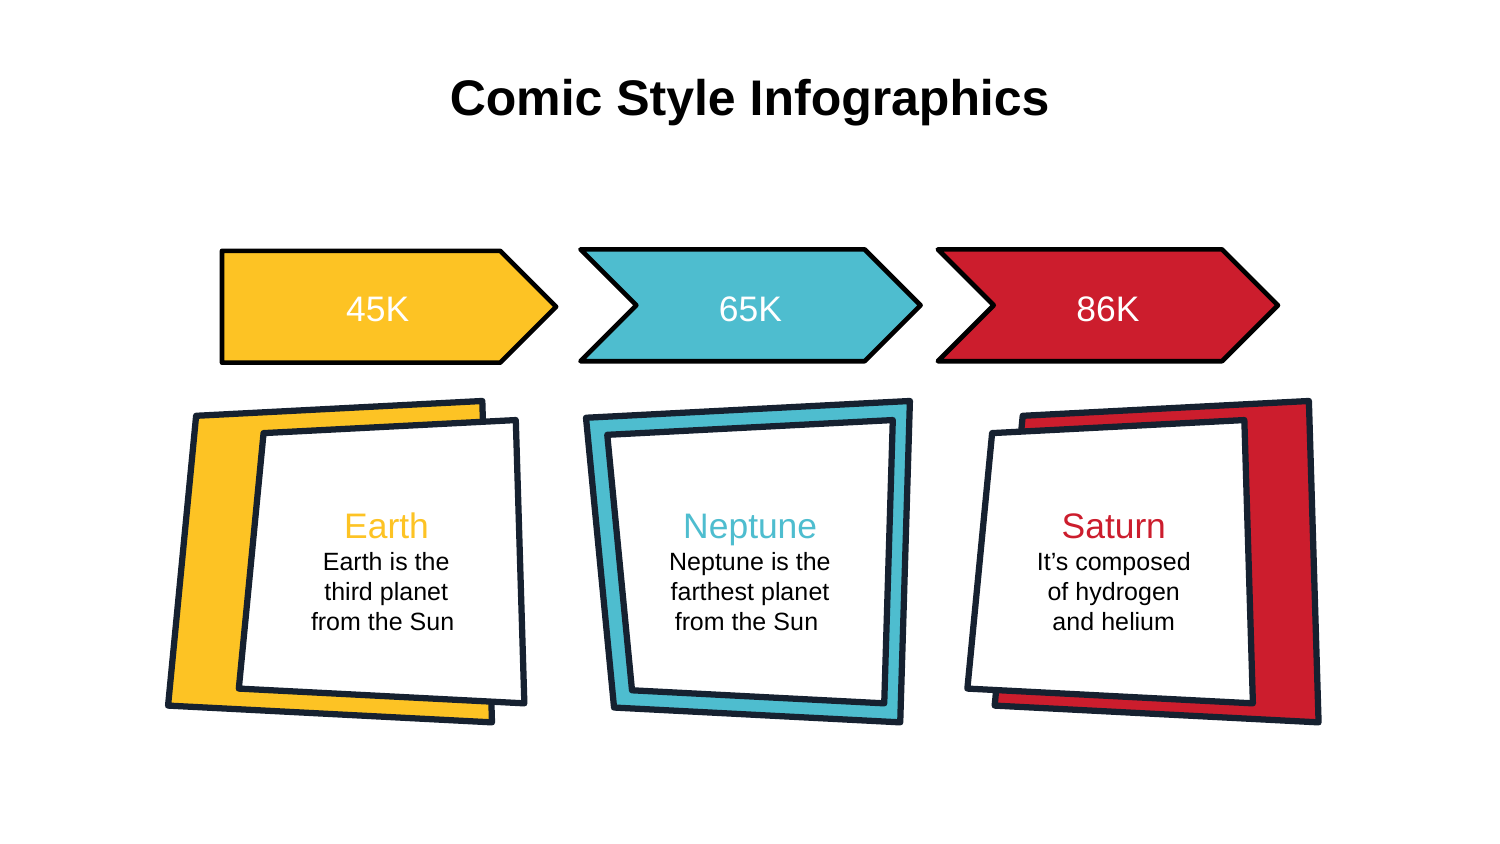

# Comic Style Infographics

45K
65K
86K

Neptune
Earth
Saturn
Earth is the third planet from the Sun
Neptune is the farthest planet from the Sun
It’s composed of hydrogen and helium